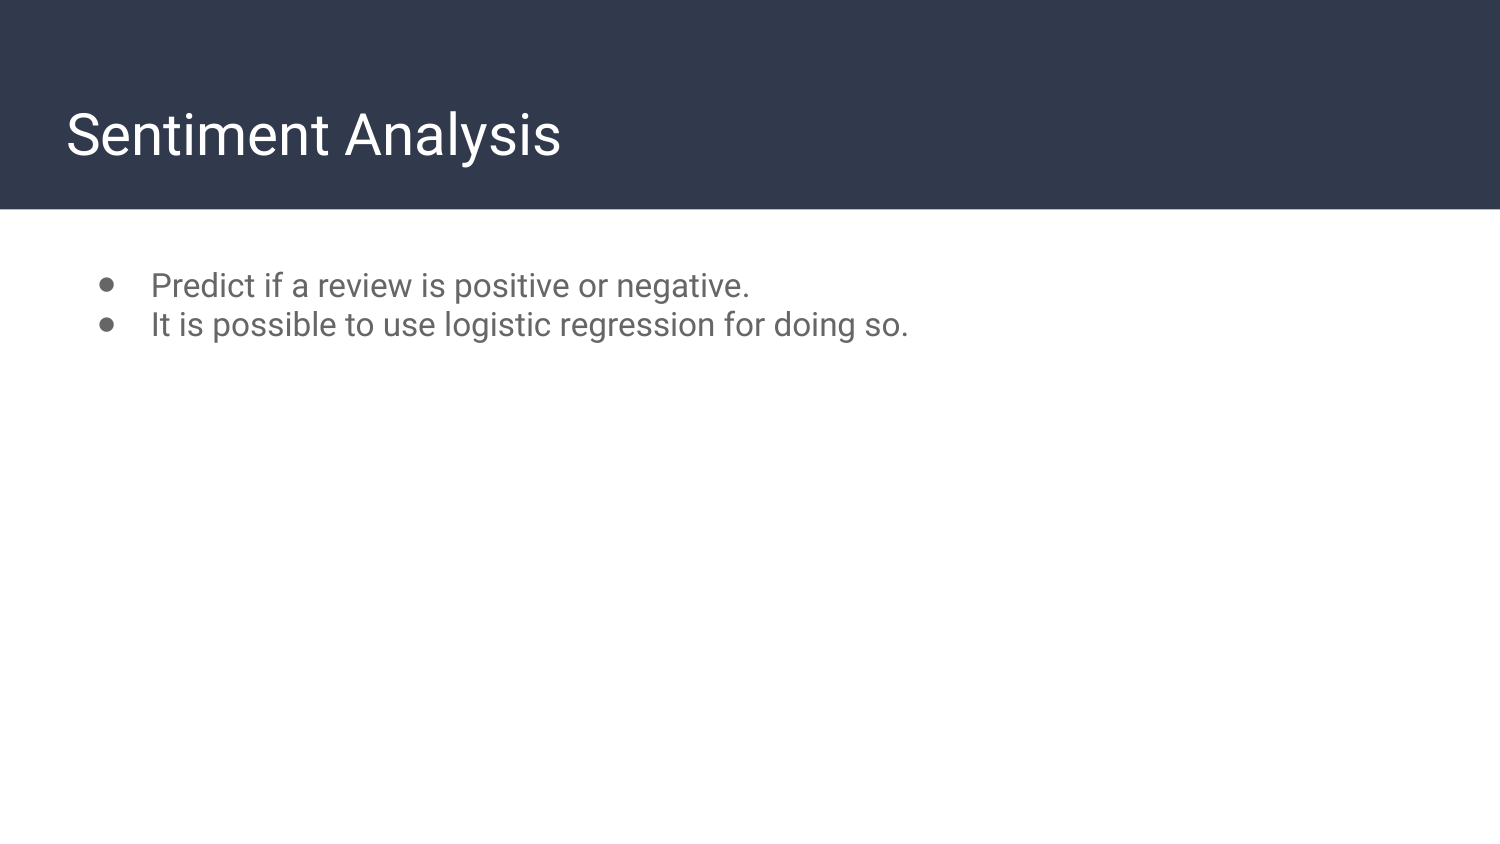

# Sentiment Analysis
Predict if a review is positive or negative.
It is possible to use logistic regression for doing so.